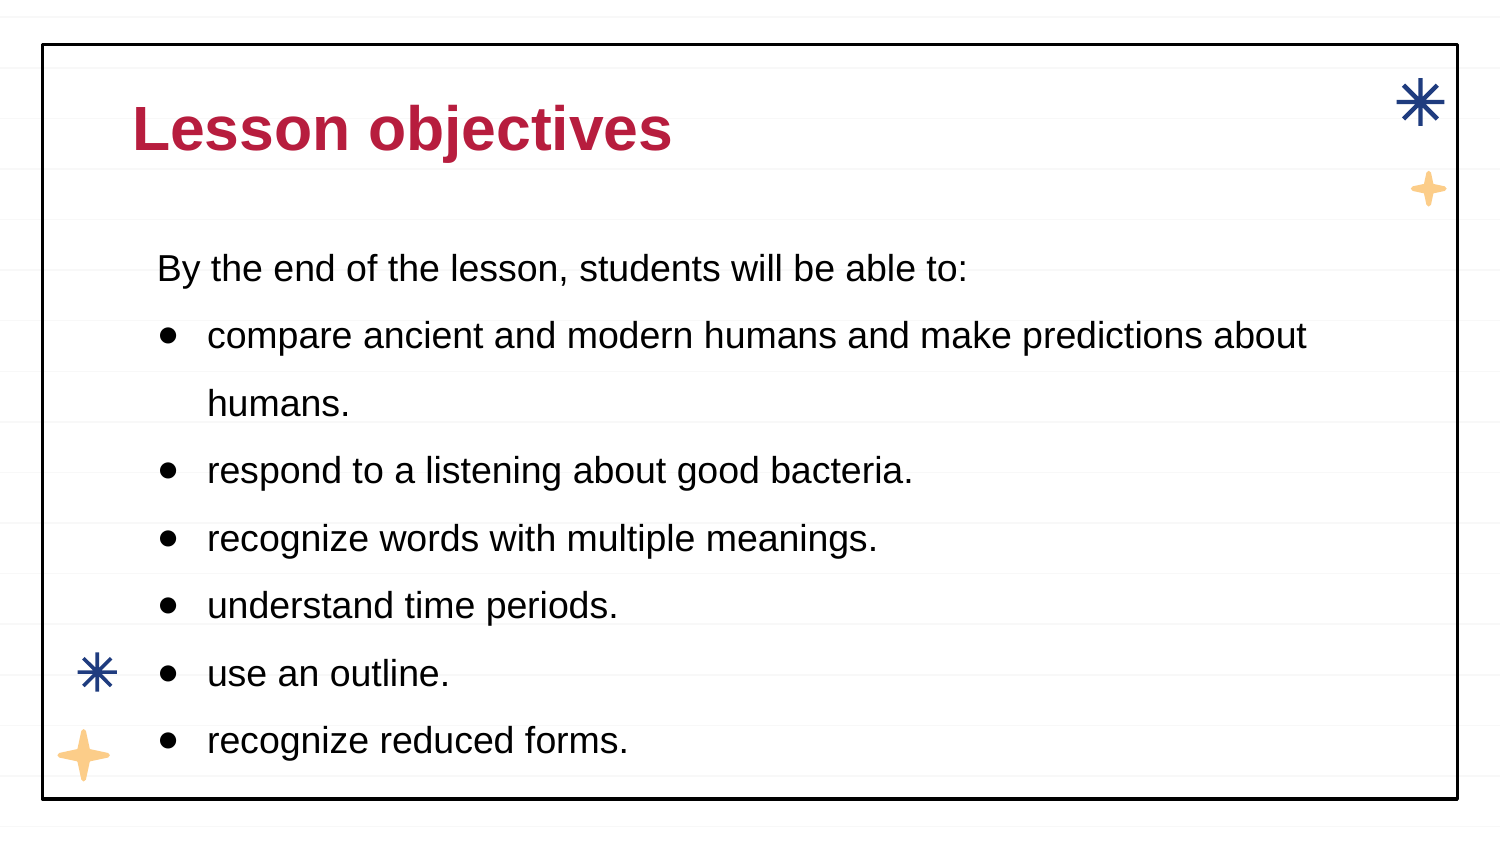

# Lesson objectives
By the end of the lesson, students will be able to:
compare ancient and modern humans and make predictions about humans.
respond to a listening about good bacteria.
recognize words with multiple meanings.
understand time periods.
use an outline.
recognize reduced forms.